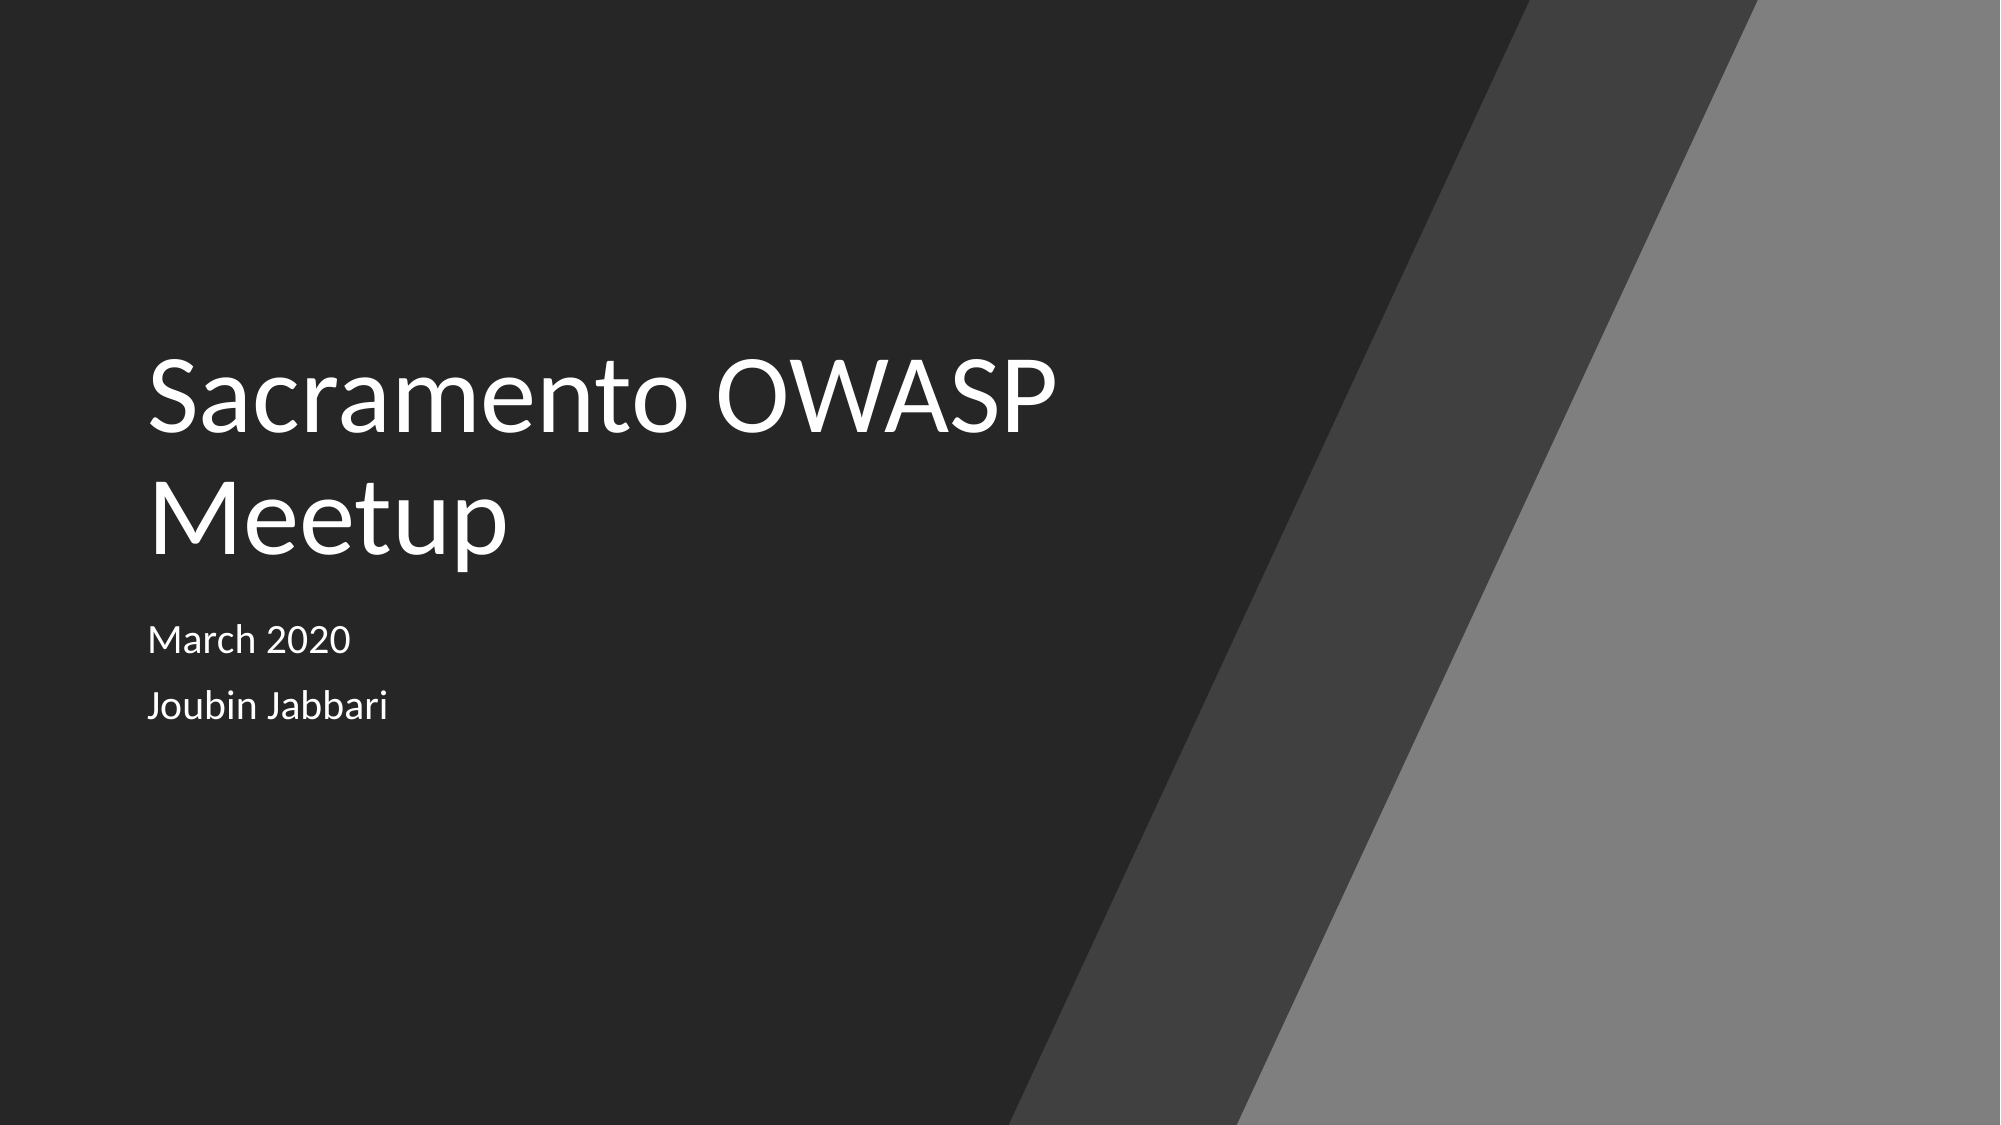

# Sacramento OWASP Meetup
March 2020
Joubin Jabbari